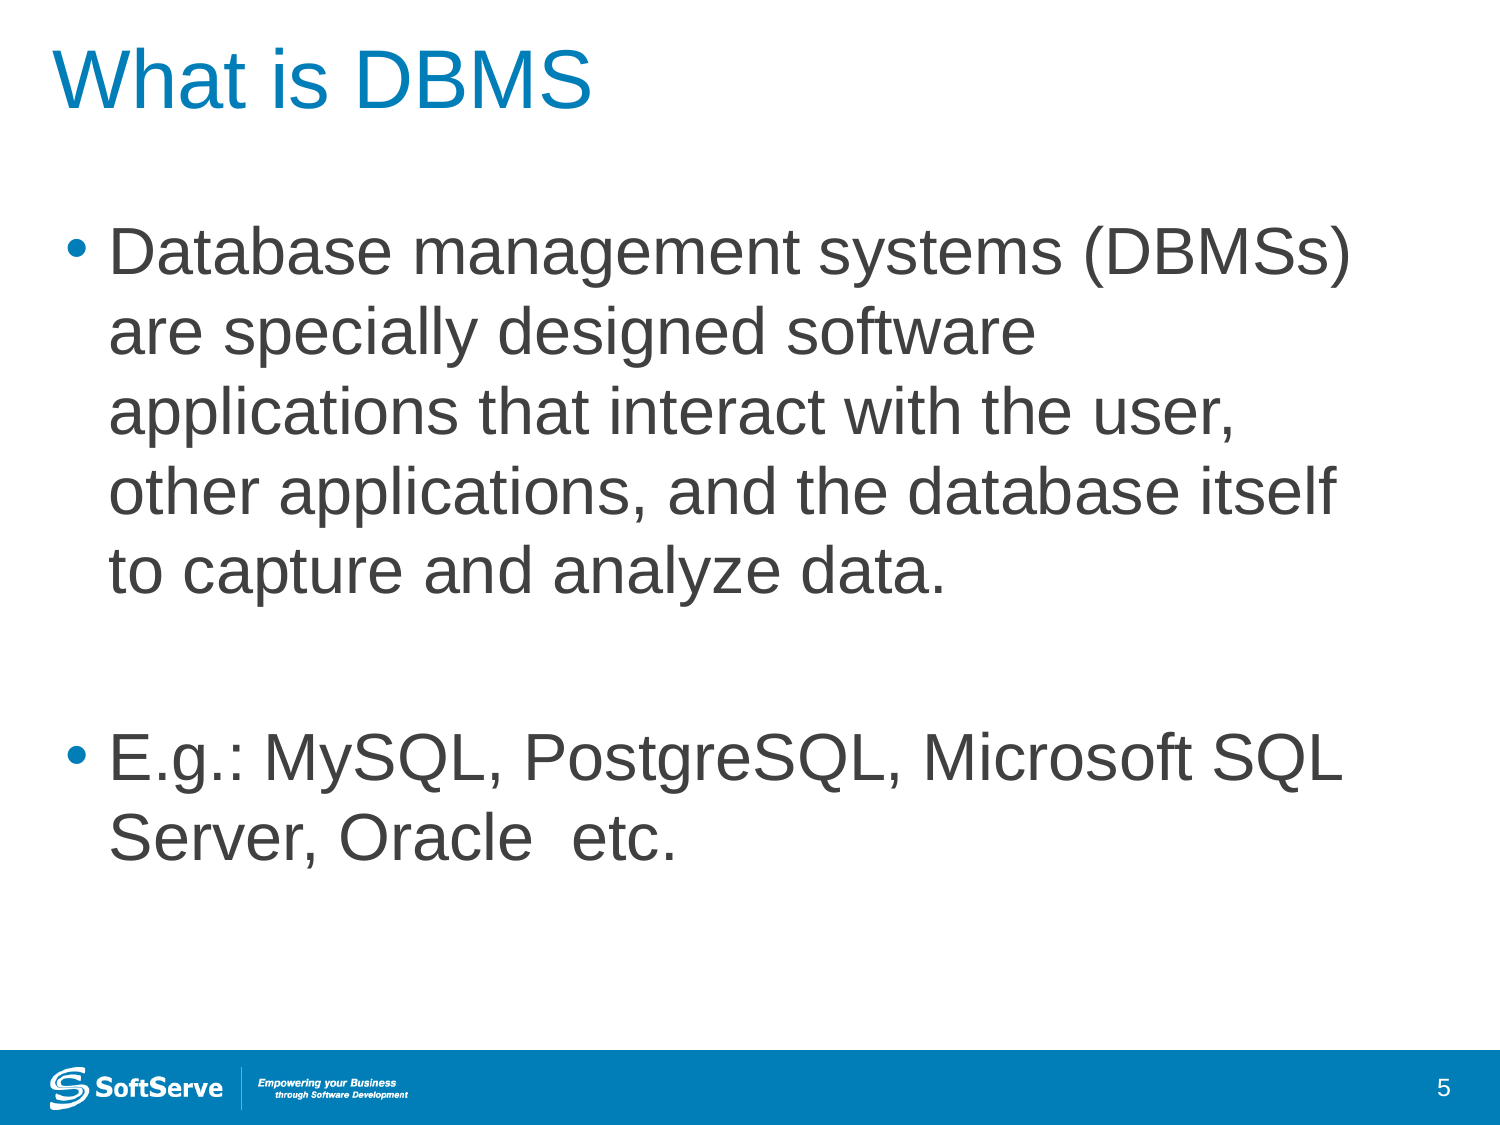

# What is DBMS
Database management systems (DBMSs) are specially designed software applications that interact with the user, other applications, and the database itself to capture and analyze data.

E.g.: MySQL, PostgreSQL, Microsoft SQL Server, Oracle  etc.
5